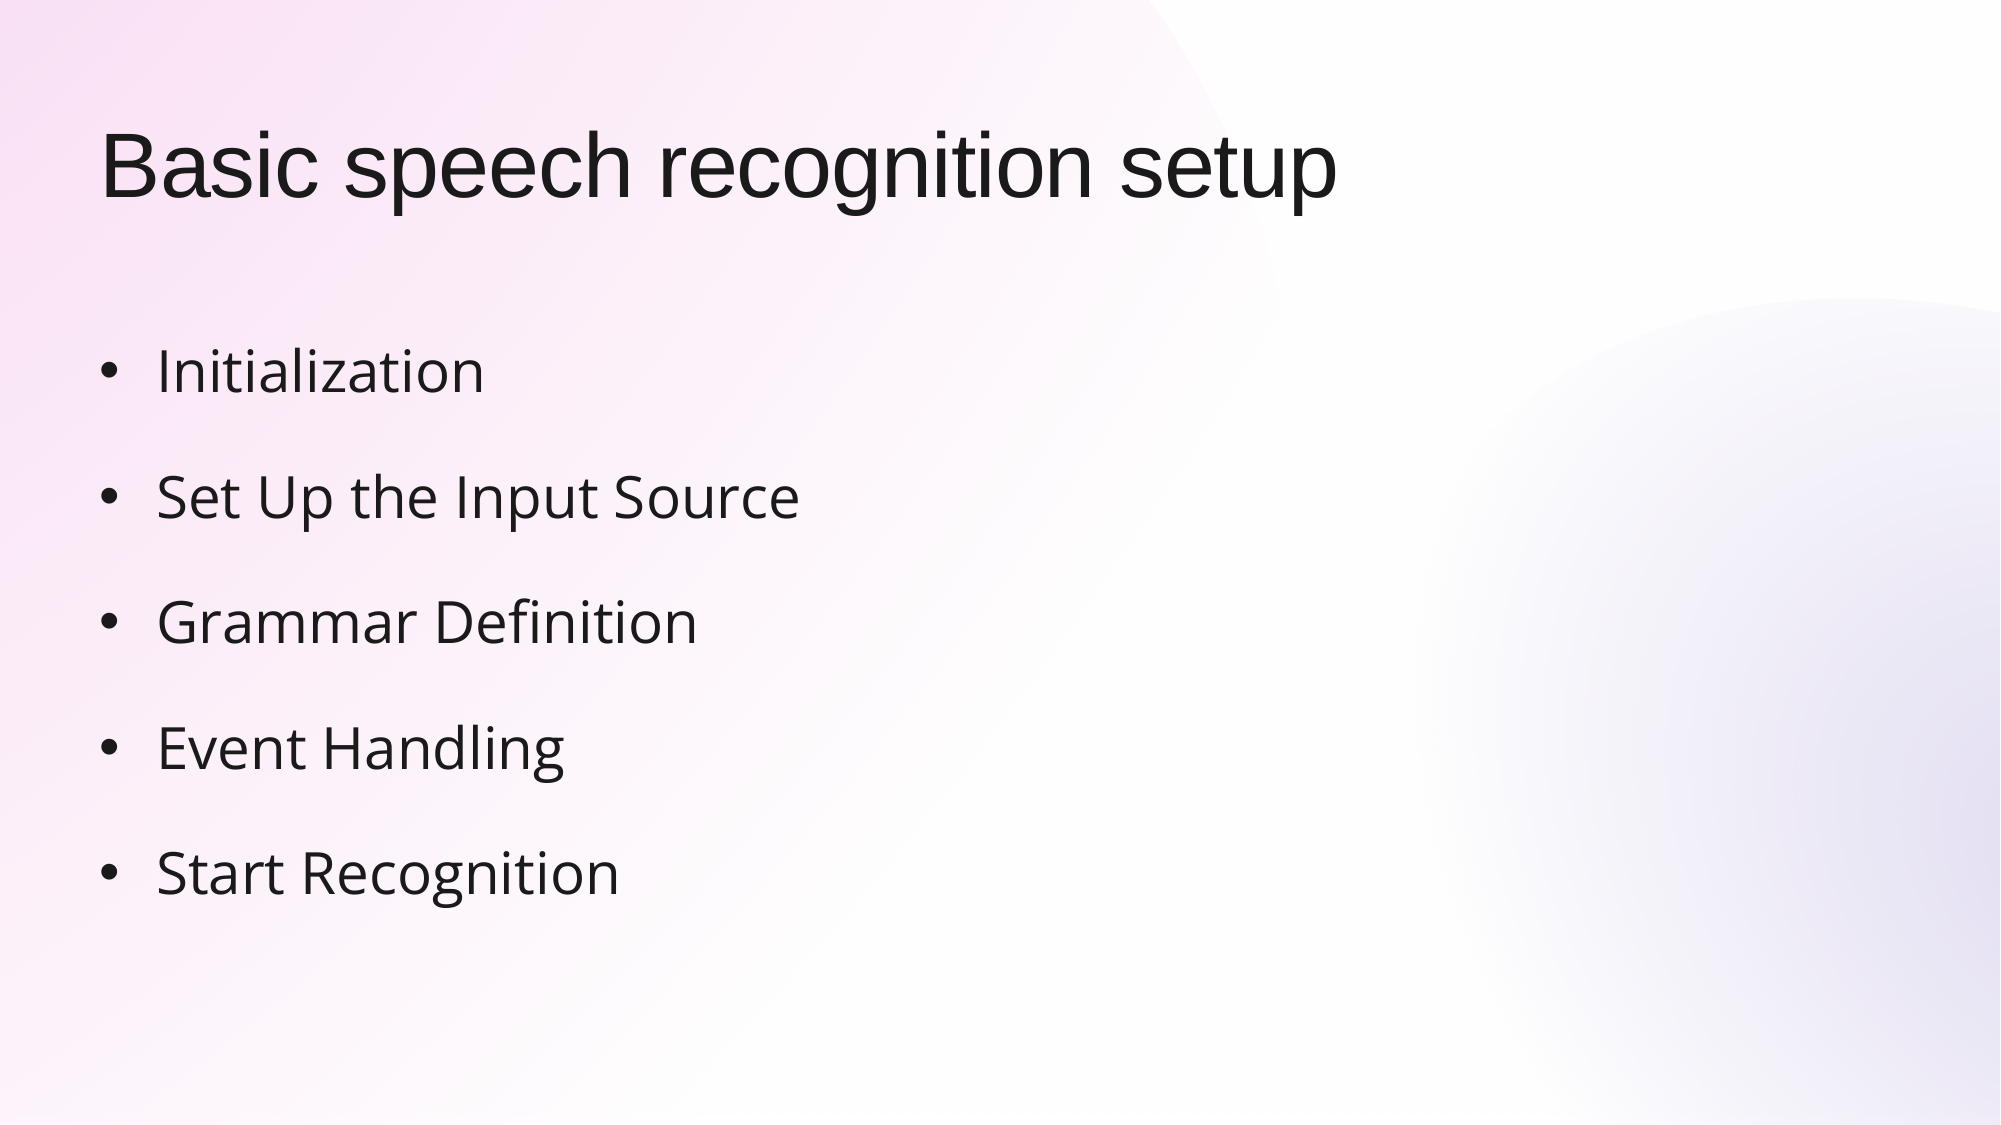

# Basic speech recognition setup
Initialization
Set Up the Input Source
Grammar Definition
Event Handling
Start Recognition